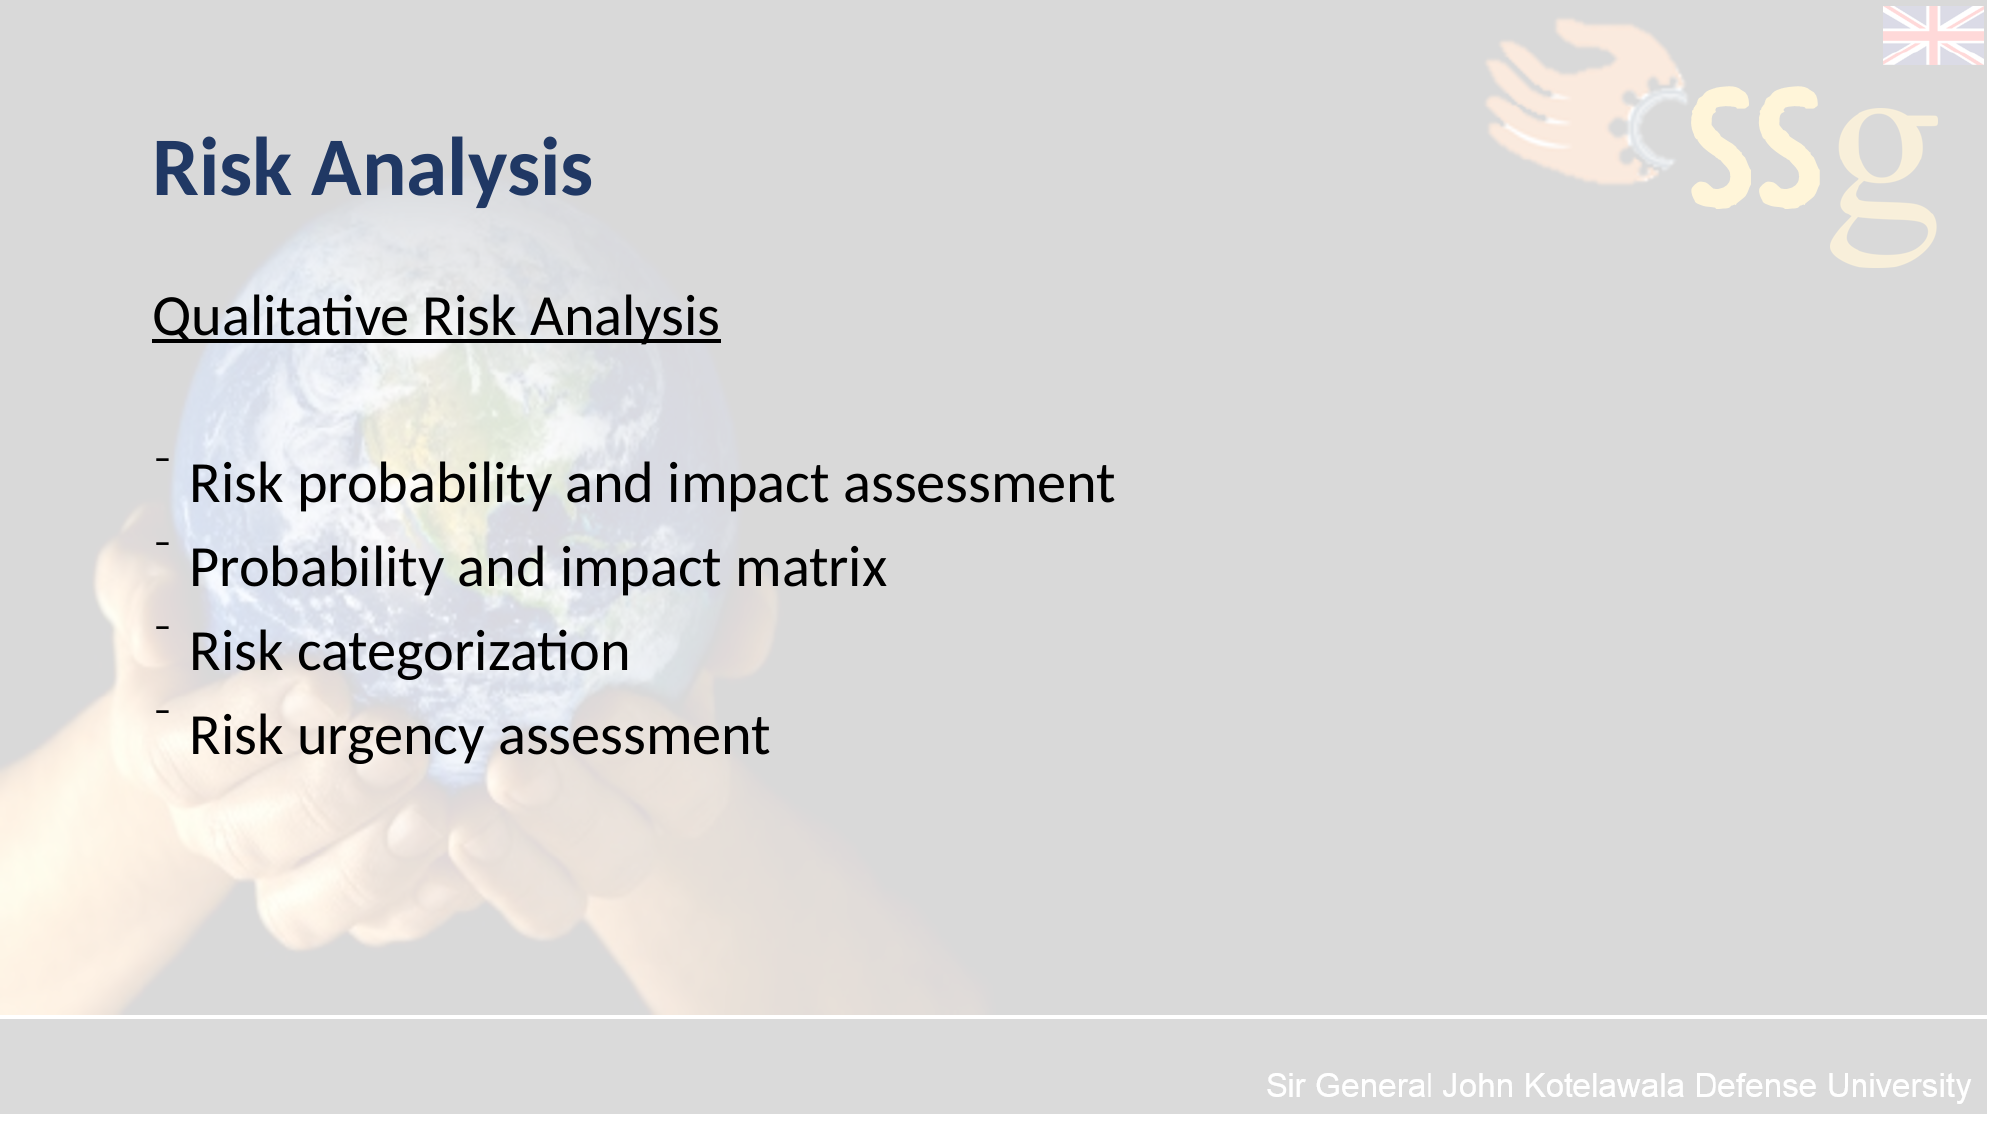

# Risk Analysis
Qualitative Risk Analysis

Risk probability and impact assessment
Probability and impact matrix
Risk categorization
Risk urgency assessment